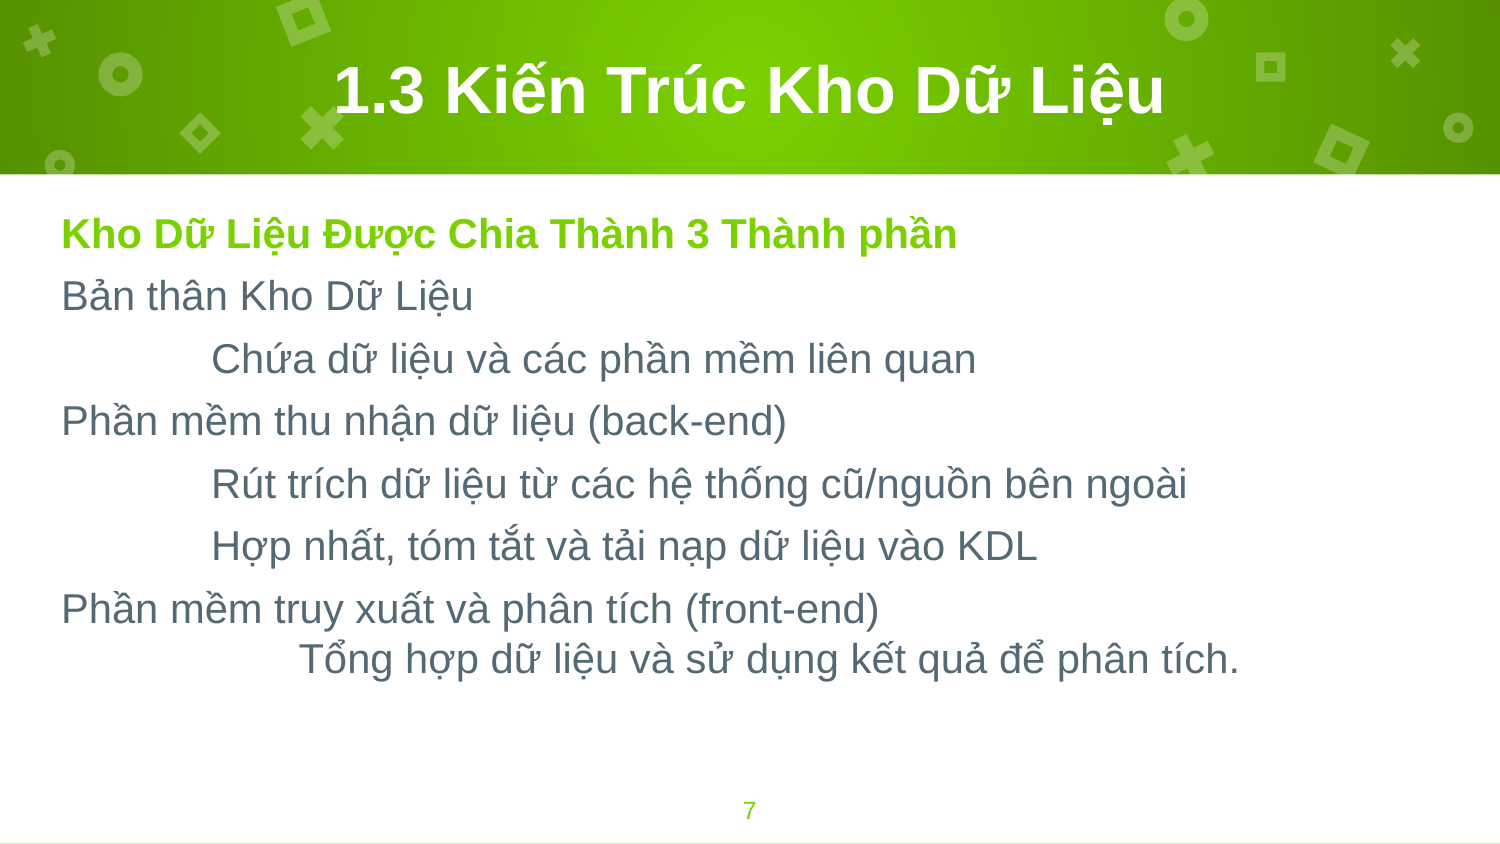

# 1.3 Kiến Trúc Kho Dữ Liệu
Kho Dữ Liệu Được Chia Thành 3 Thành phần
Bản thân Kho Dữ Liệu
	Chứa dữ liệu và các phần mềm liên quan
Phần mềm thu nhận dữ liệu (back-end)
	Rút trích dữ liệu từ các hệ thống cũ/nguồn bên ngoài
	Hợp nhất, tóm tắt và tải nạp dữ liệu vào KDL
Phần mềm truy xuất và phân tích (front-end)
	Tổng hợp dữ liệu và sử dụng kết quả để phân tích.

7